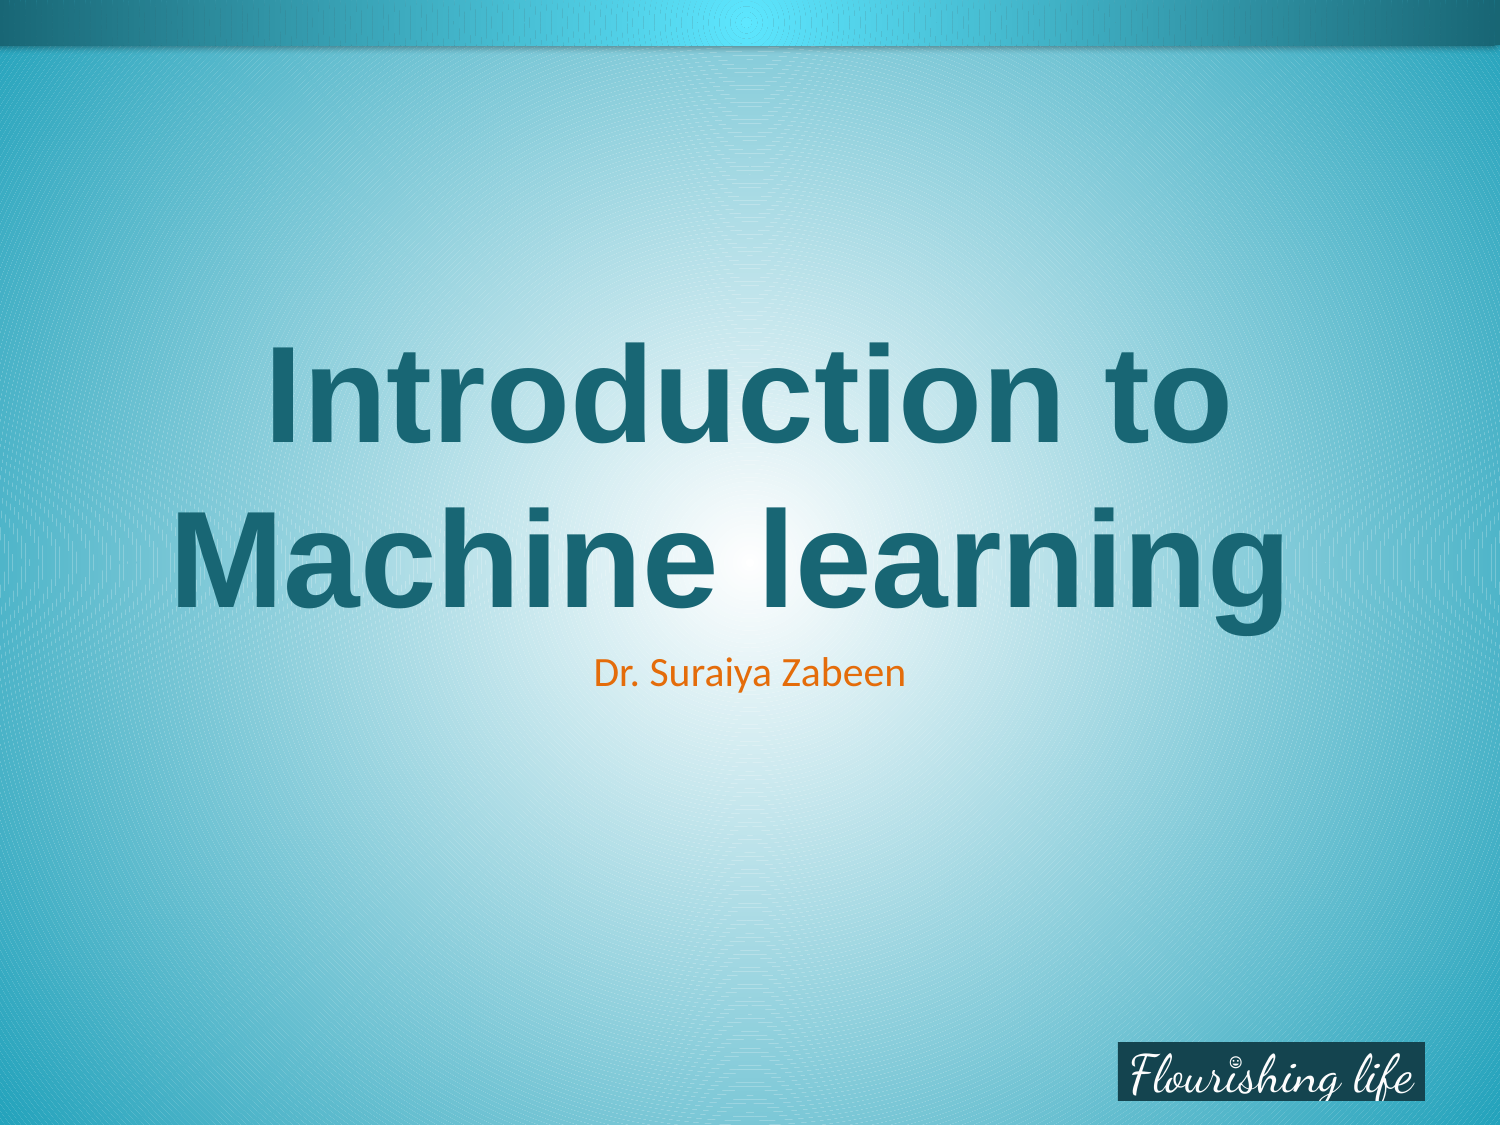

# Introduction to Machine learning
Dr. Suraiya Zabeen